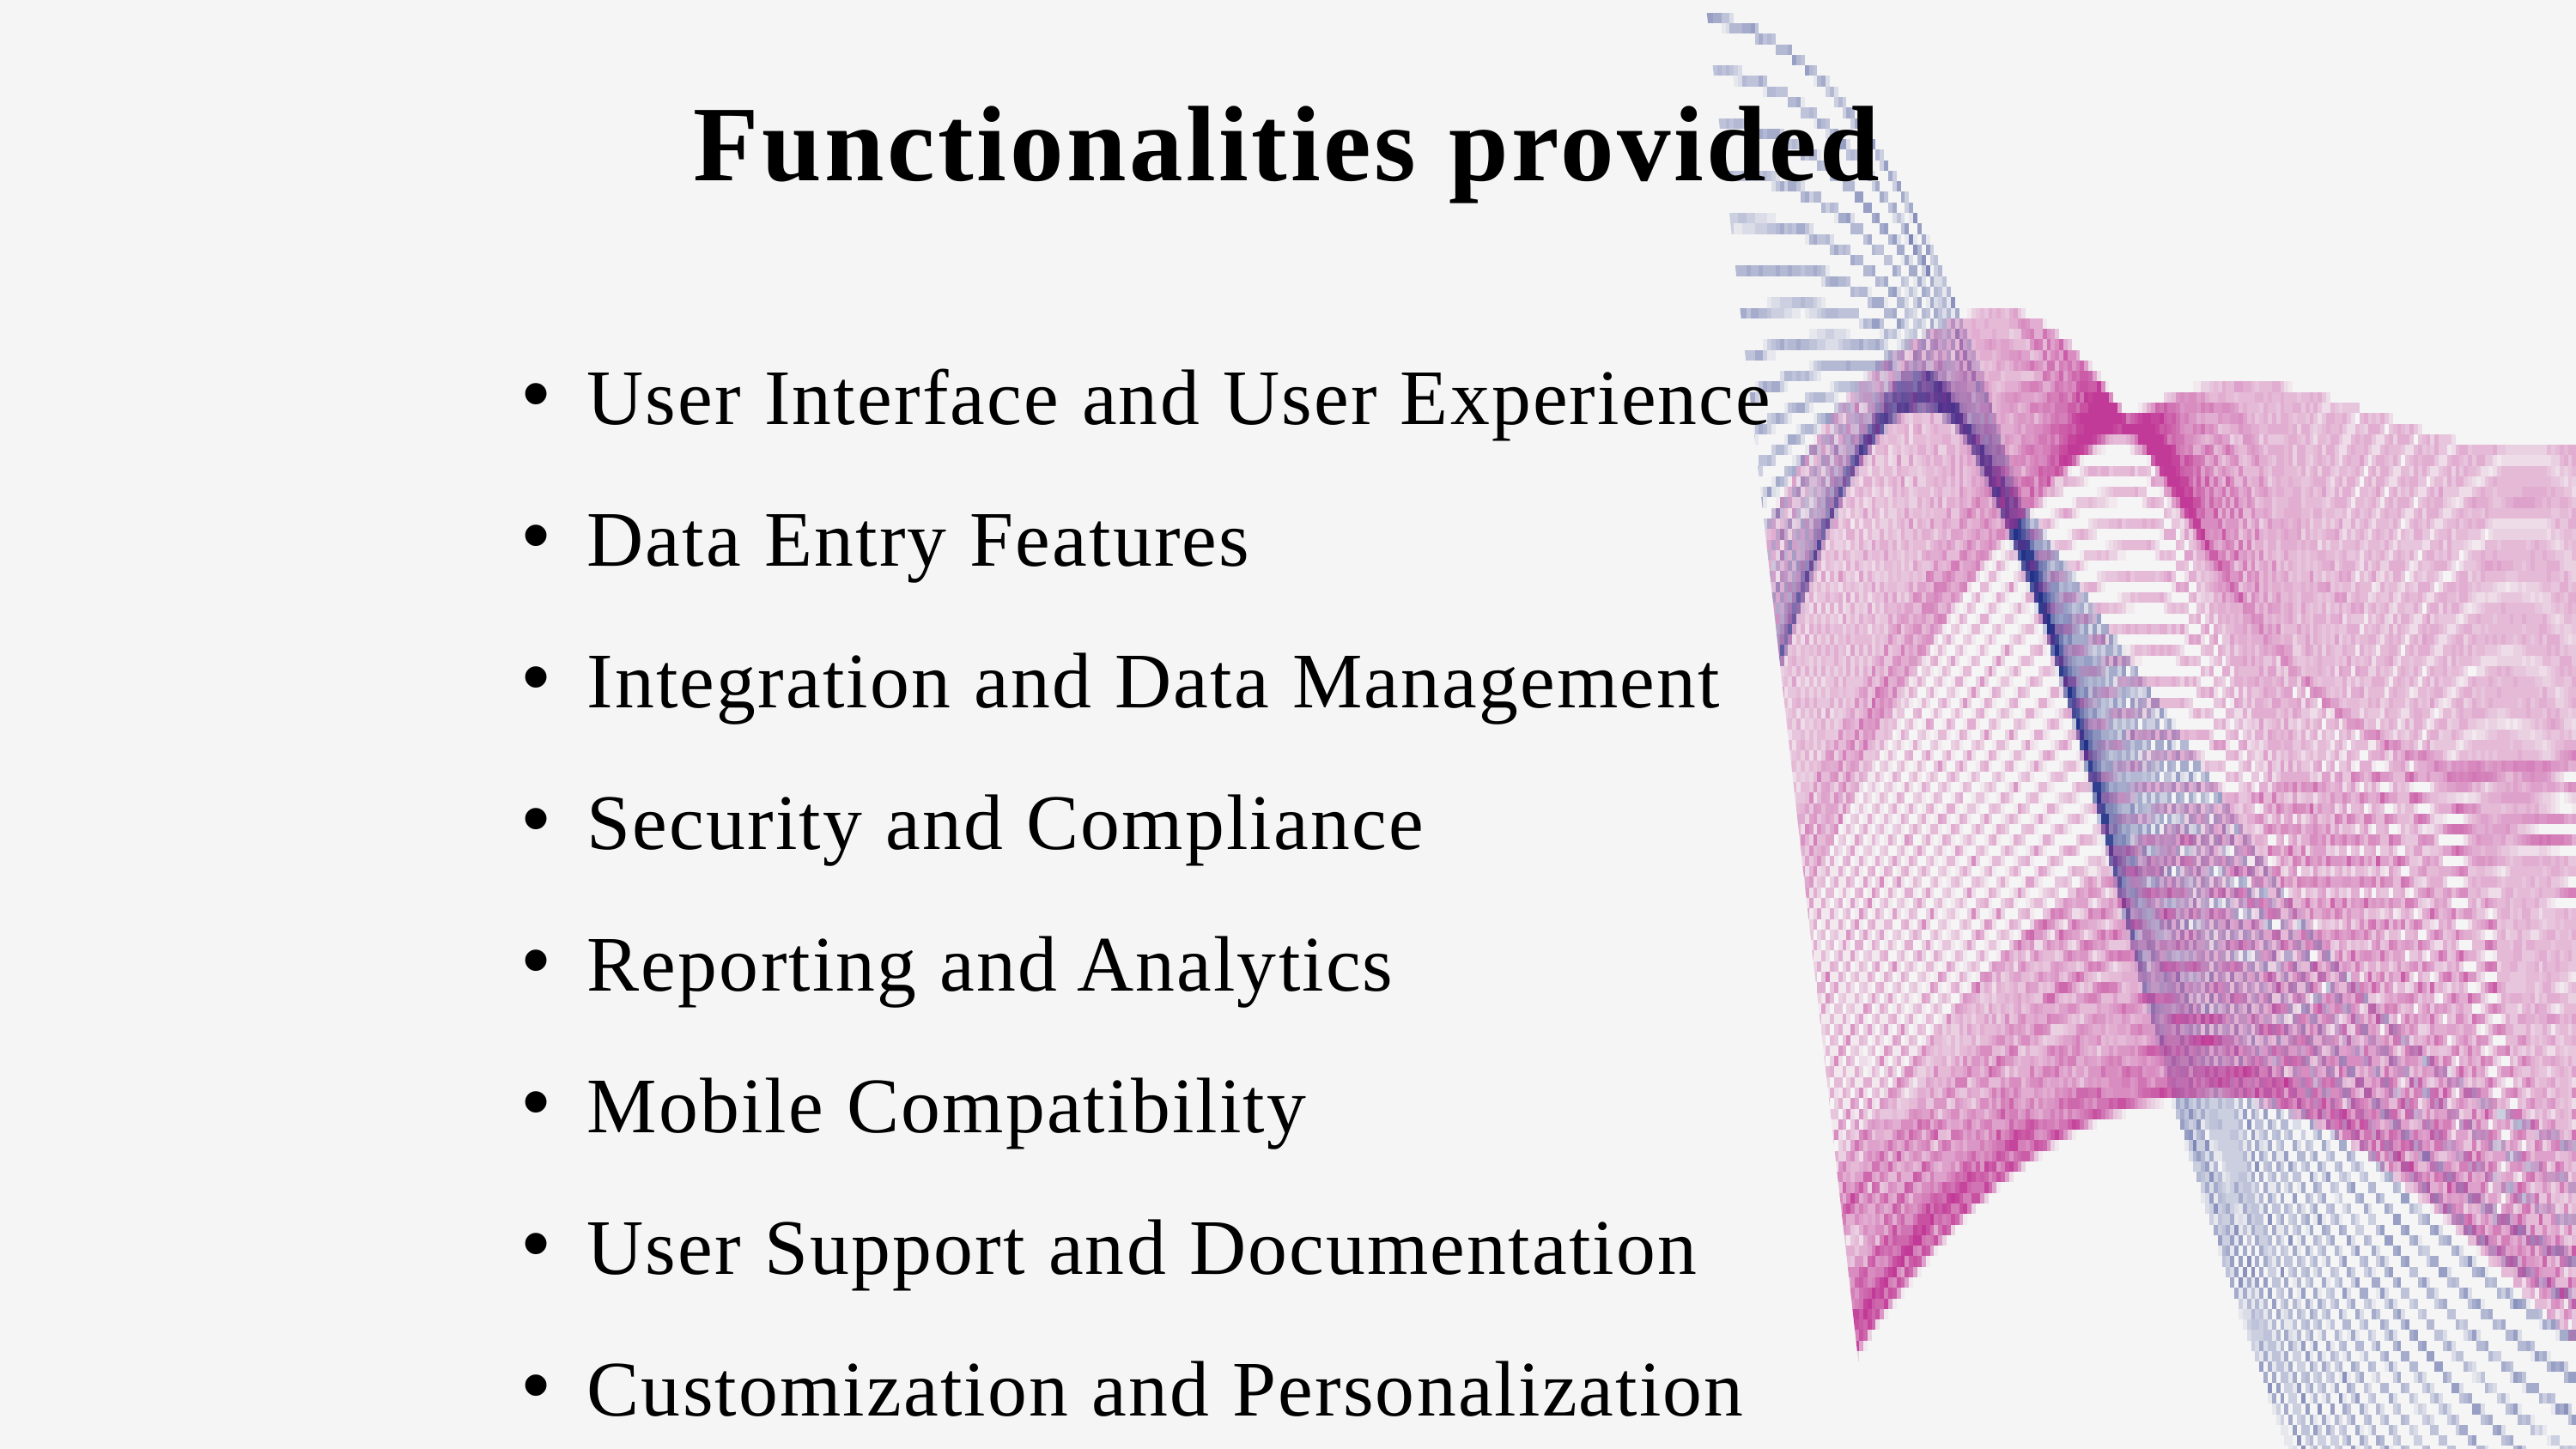

Functionalities provided
User Interface and User Experience
Data Entry Features
Integration and Data Management
Security and Compliance
Reporting and Analytics
Mobile Compatibility
User Support and Documentation
Customization and Personalization